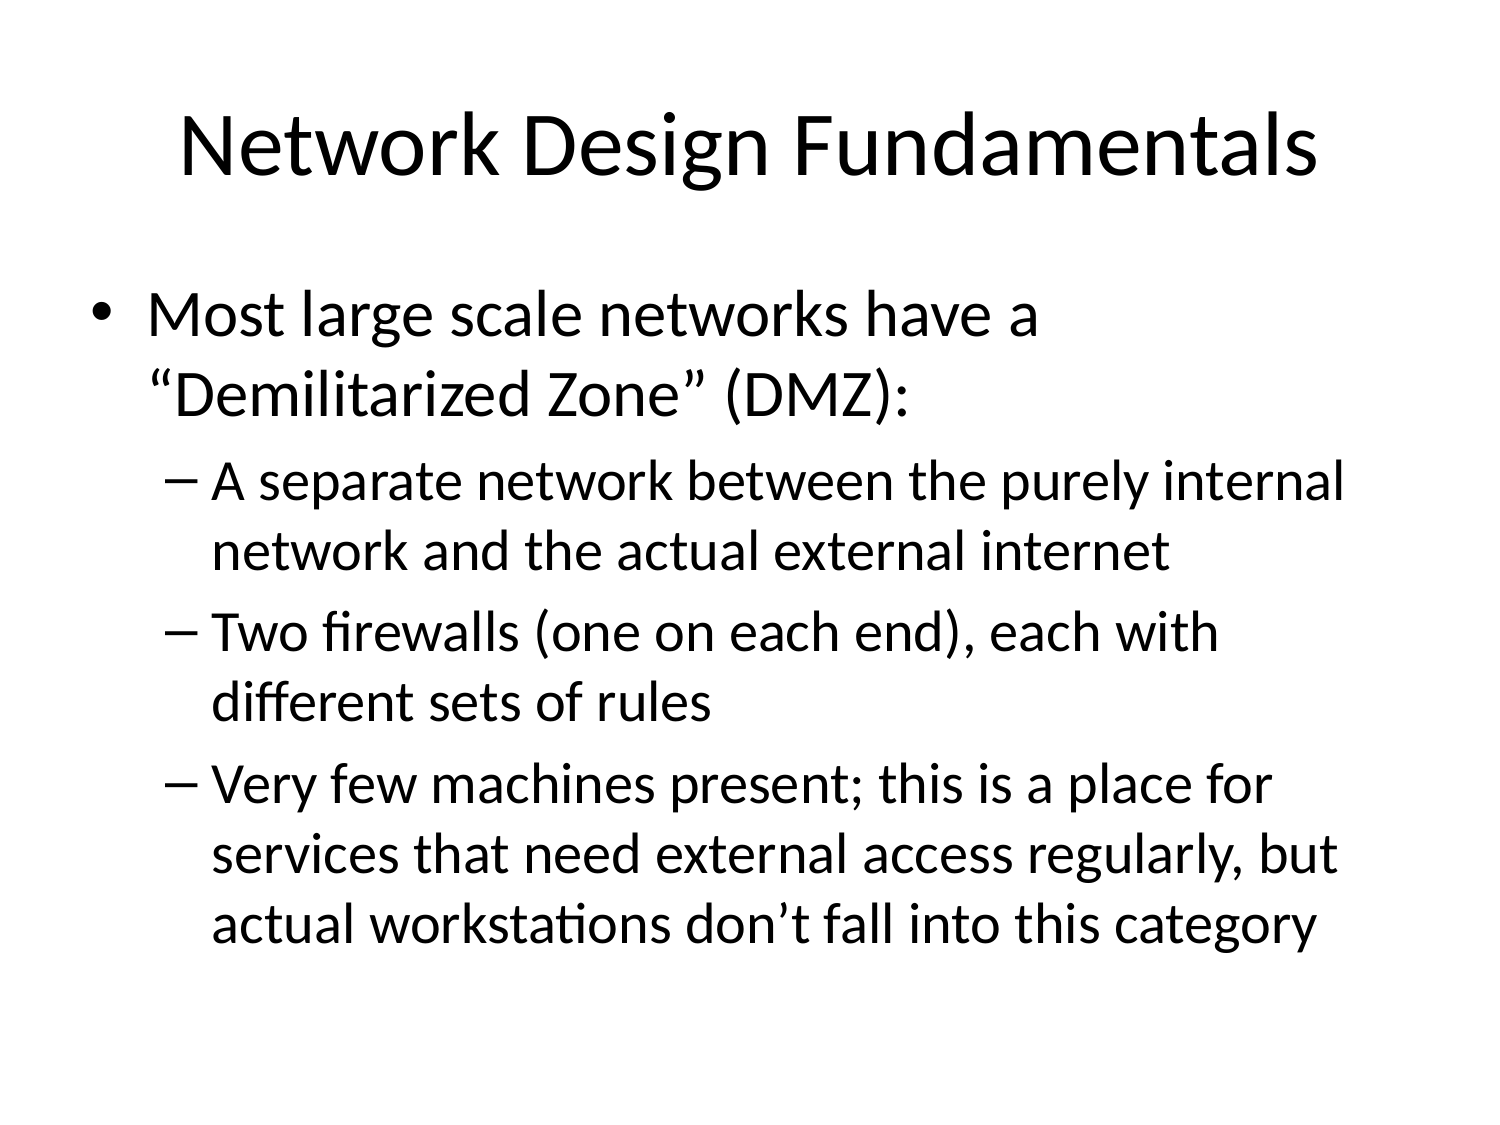

# Network Design Fundamentals
Most large scale networks have a “Demilitarized Zone” (DMZ):
A separate network between the purely internal network and the actual external internet
Two firewalls (one on each end), each with different sets of rules
Very few machines present; this is a place for services that need external access regularly, but actual workstations don’t fall into this category